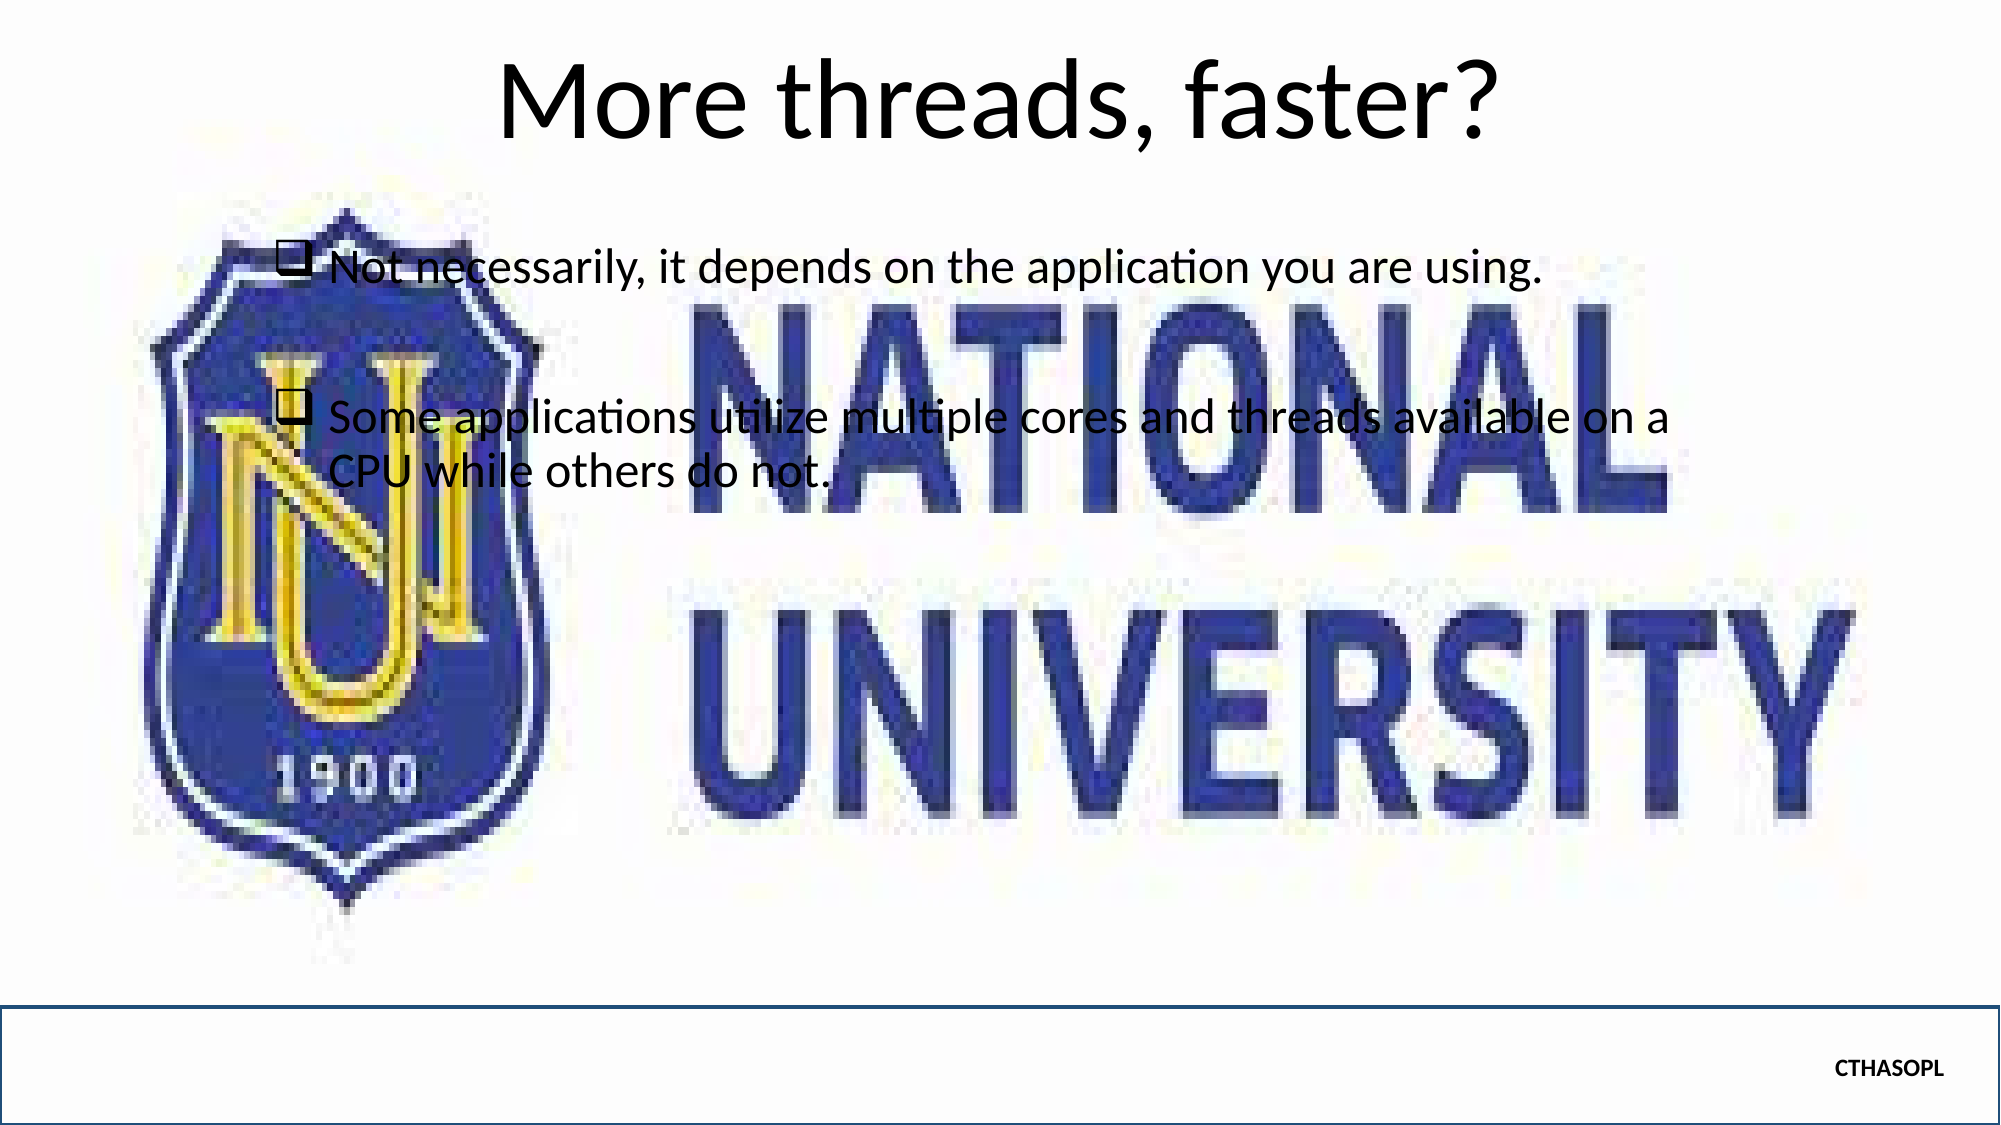

# More threads, faster?
Not necessarily, it depends on the application you are using.

Some applications utilize multiple cores and threads available on a CPU while others do not.
CTHASOPL